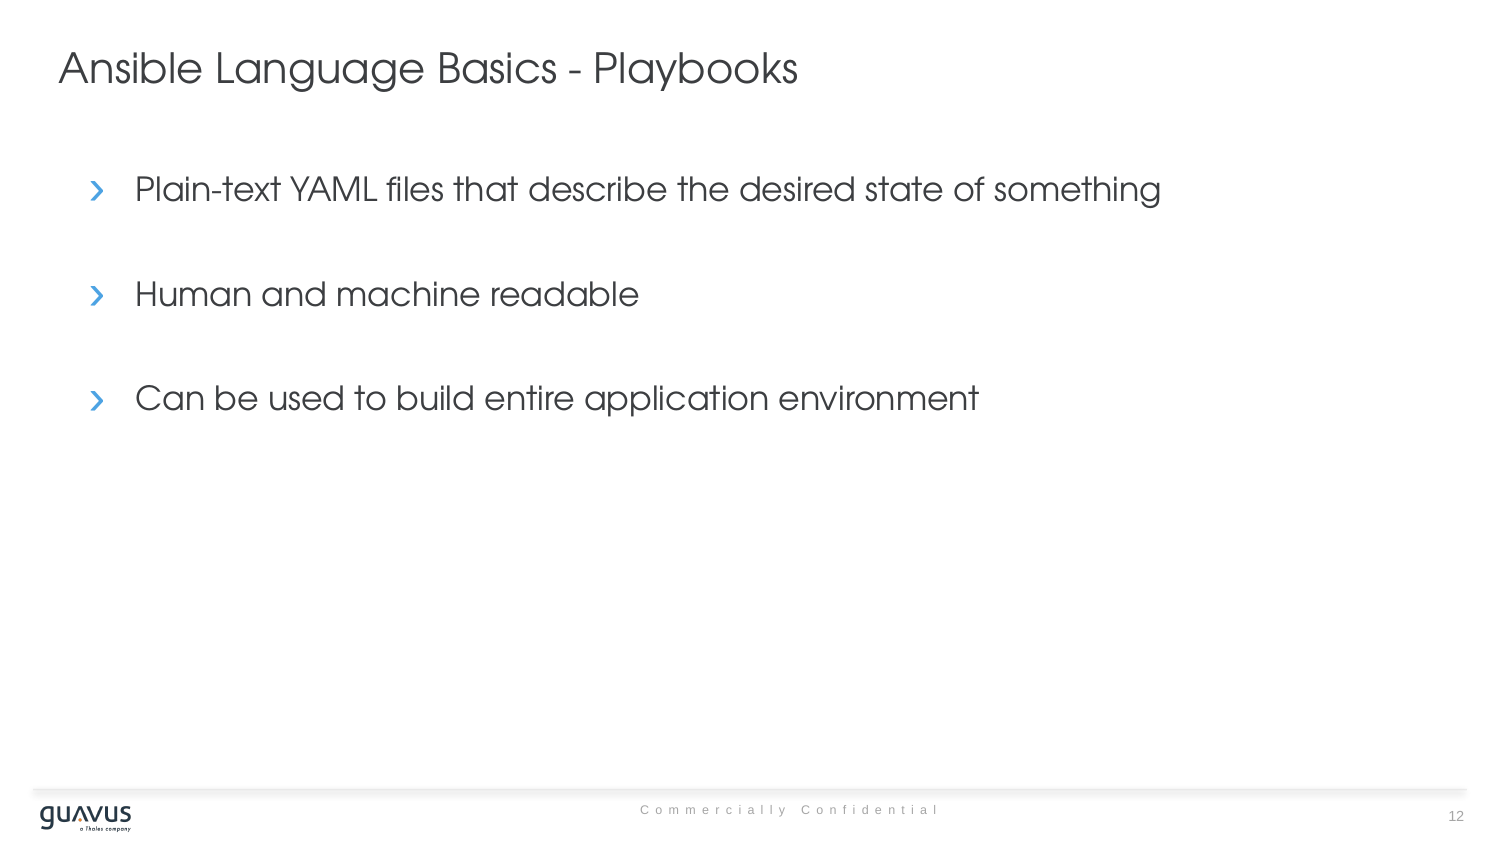

# Ansible Language Basics - Playbooks
Plain-text YAML files that describe the desired state of something

Human and machine readable

Can be used to build entire application environment